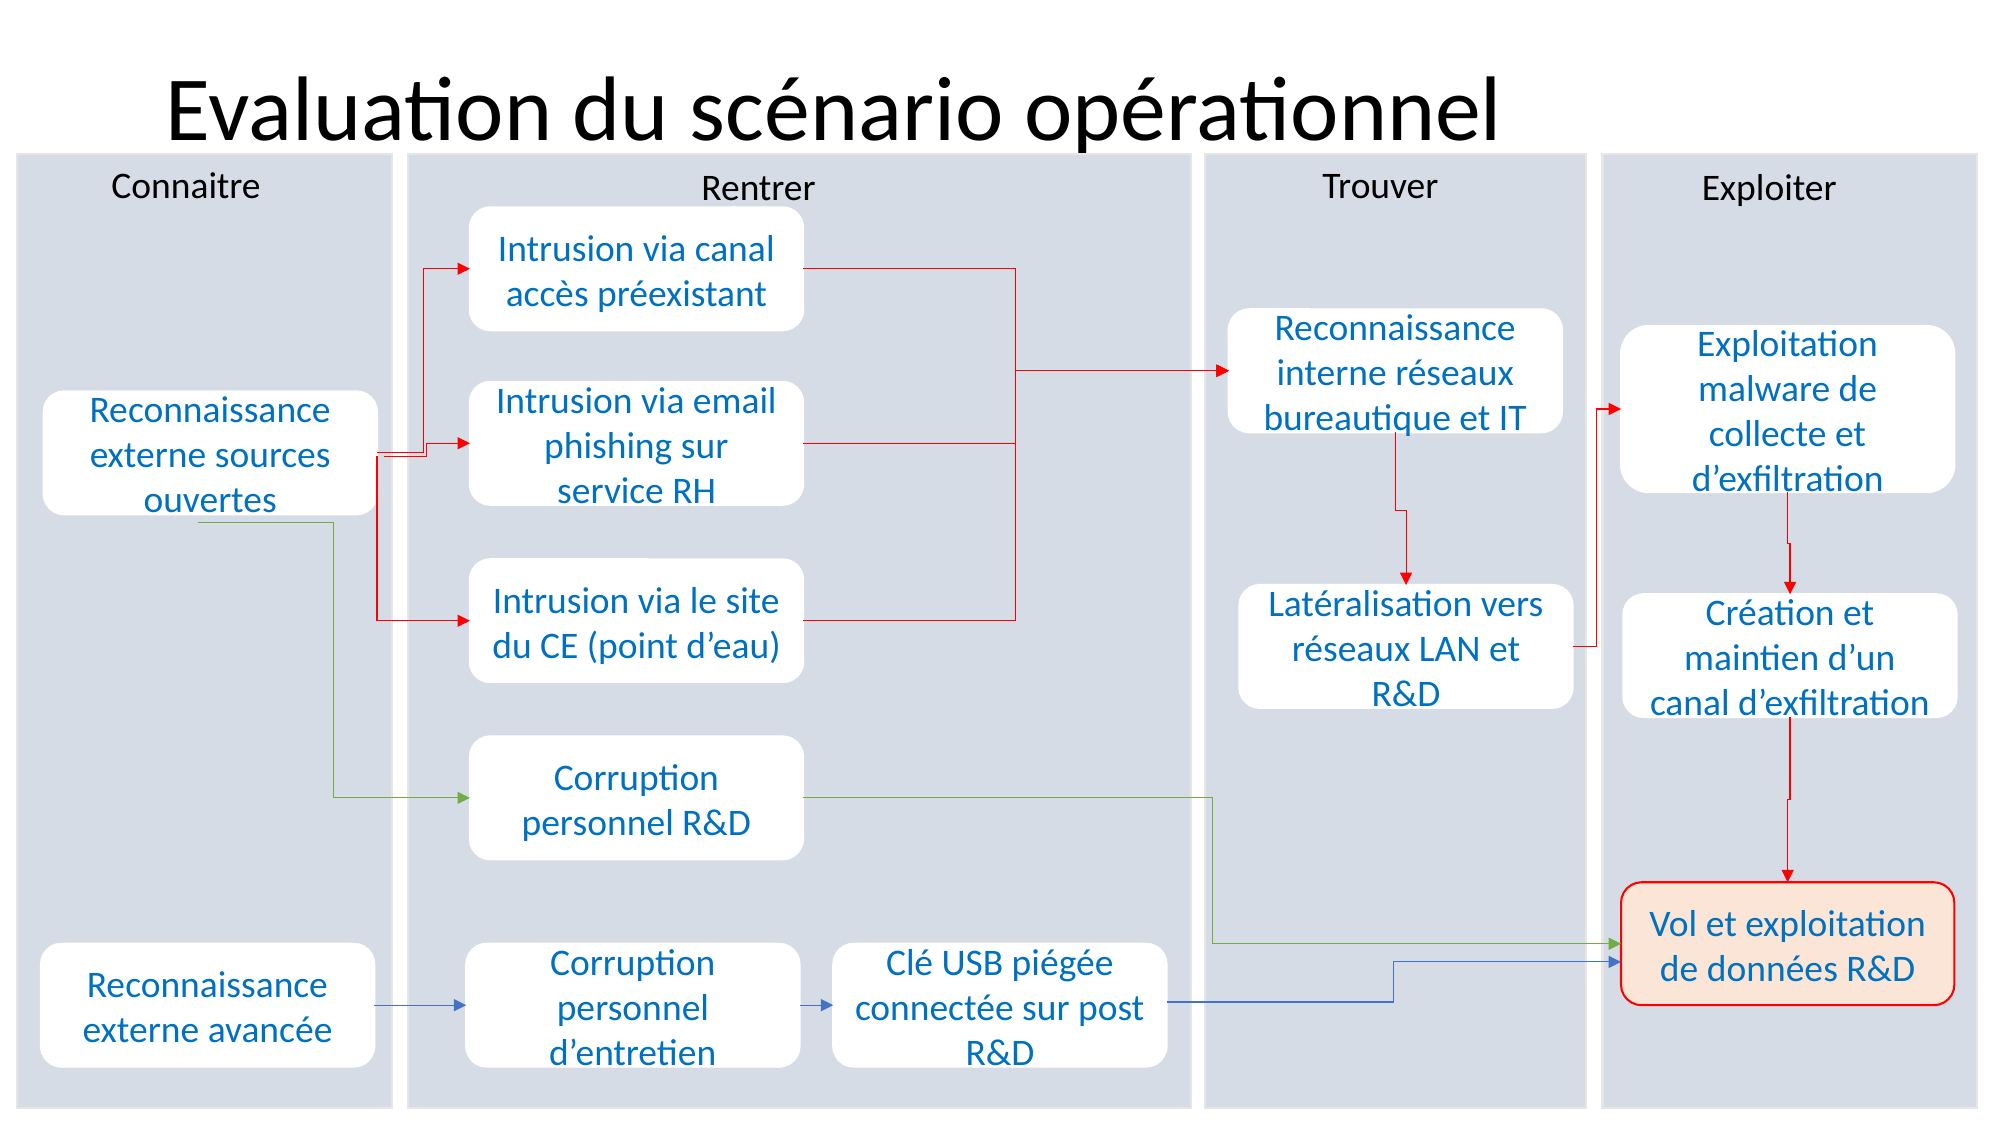

# Evaluation du scénario opérationnel
Trouver
Connaitre

Rentrer
Exploiter
Intrusion via canal accès préexistant
Reconnaissance interne réseaux bureautique et IT
Exploitation malware de collecte et d’exfiltration
Intrusion via email phishing sur service RH
Reconnaissance externe sources ouvertes
Intrusion via le site du CE (point d’eau)
Latéralisation vers réseaux LAN et R&D
Création et maintien d’un canal d’exfiltration
Corruption personnel R&D
Vol et exploitation de données R&D
Reconnaissance externe avancée
Corruption personnel d’entretien
Clé USB piégée connectée sur post R&D